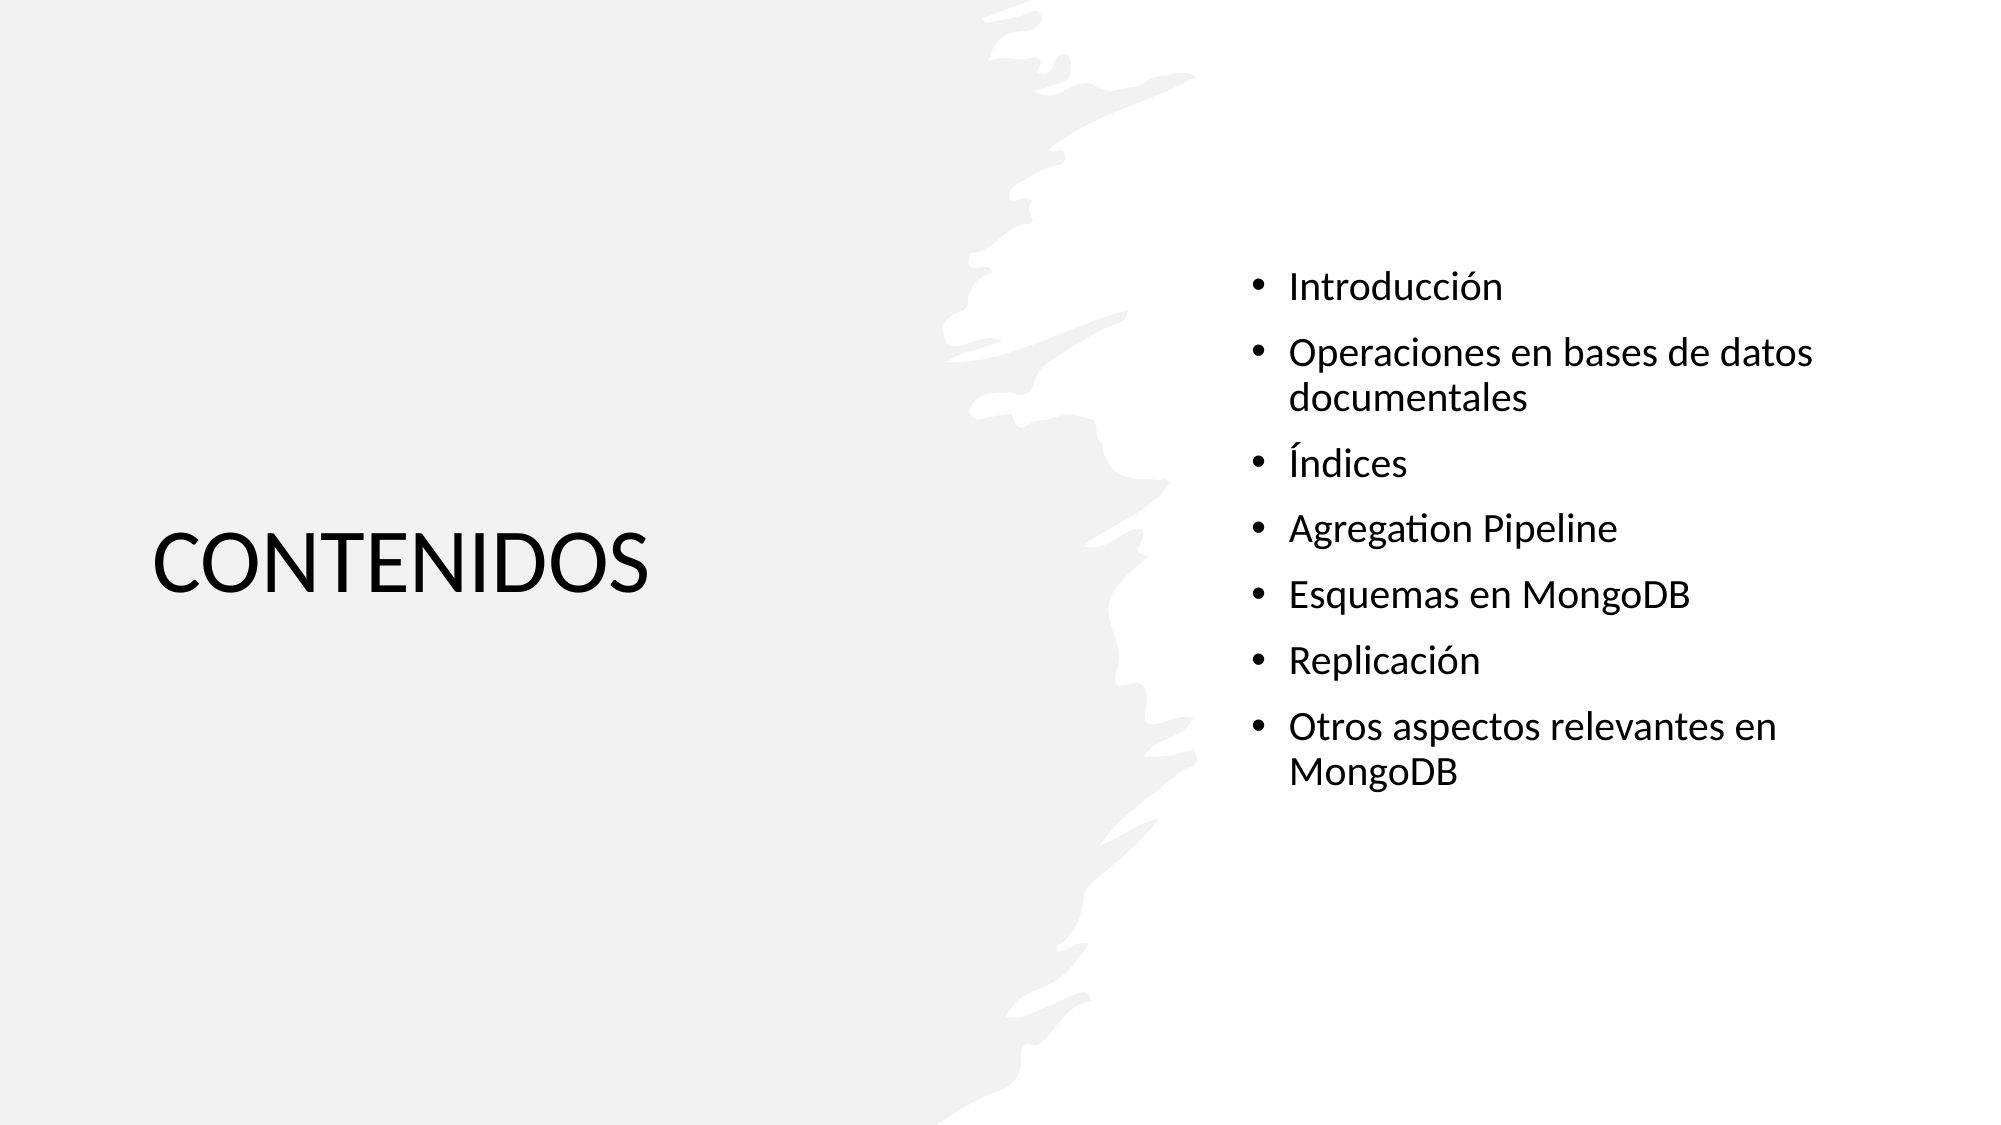

Introducción
Operaciones en bases de datos documentales
Índices
Agregation Pipeline
Esquemas en MongoDB
Replicación
Otros aspectos relevantes en MongoDB

# CONTENIDOS